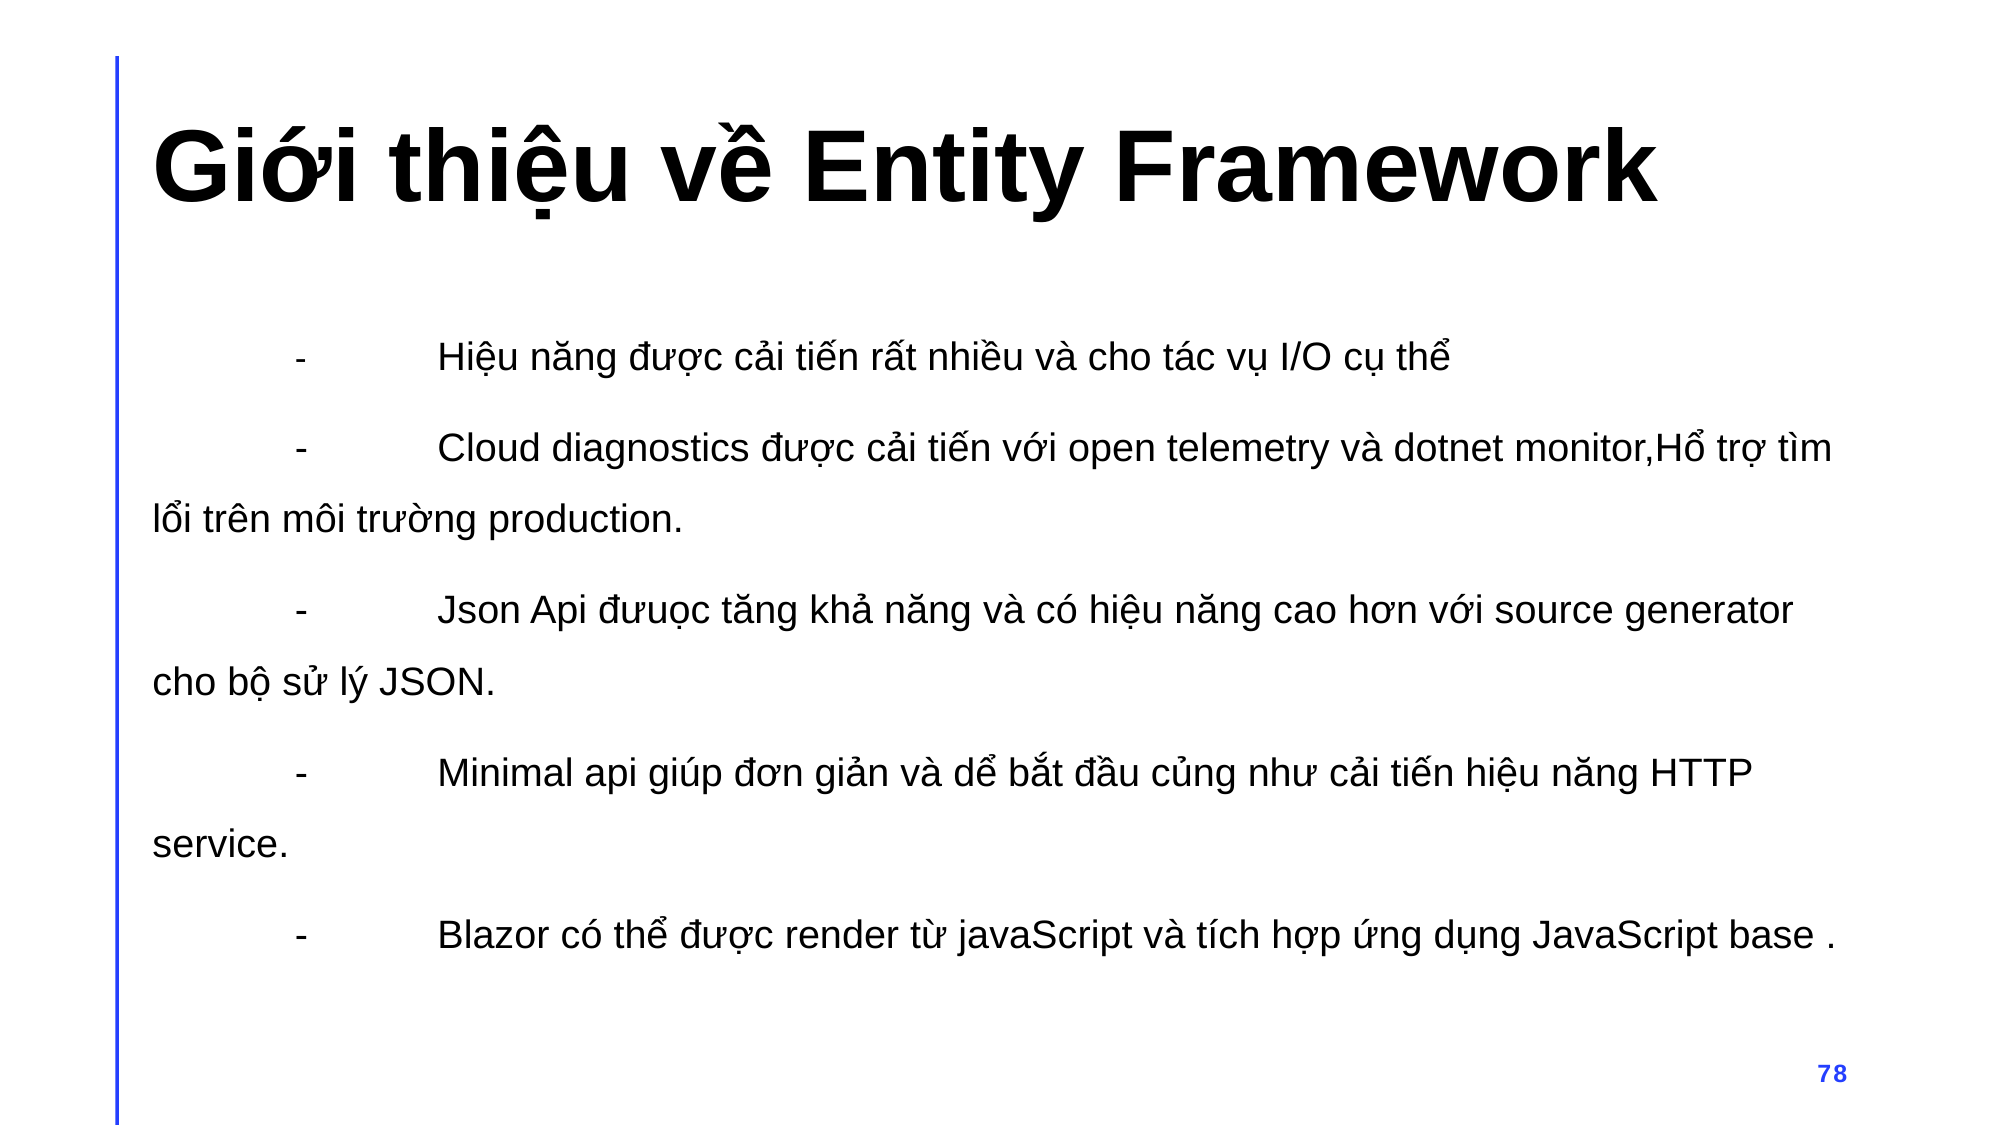

# Giới thiệu về Entity Framework
	-	Hiệu năng được cải tiến rất nhiều và cho tác vụ I/O cụ thể
	-	Cloud diagnostics được cải tiến với open telemetry và dotnet monitor,Hổ trợ tìm lổi trên môi trường production.
	-	Json Api đưuọc tăng khả năng và có hiệu năng cao hơn với source generator cho bộ sử lý JSON.
	-	Minimal api giúp đơn giản và dể bắt đầu củng như cải tiến hiệu năng HTTP service.
	-	Blazor có thể được render từ javaScript và tích hợp ứng dụng JavaScript base .

78